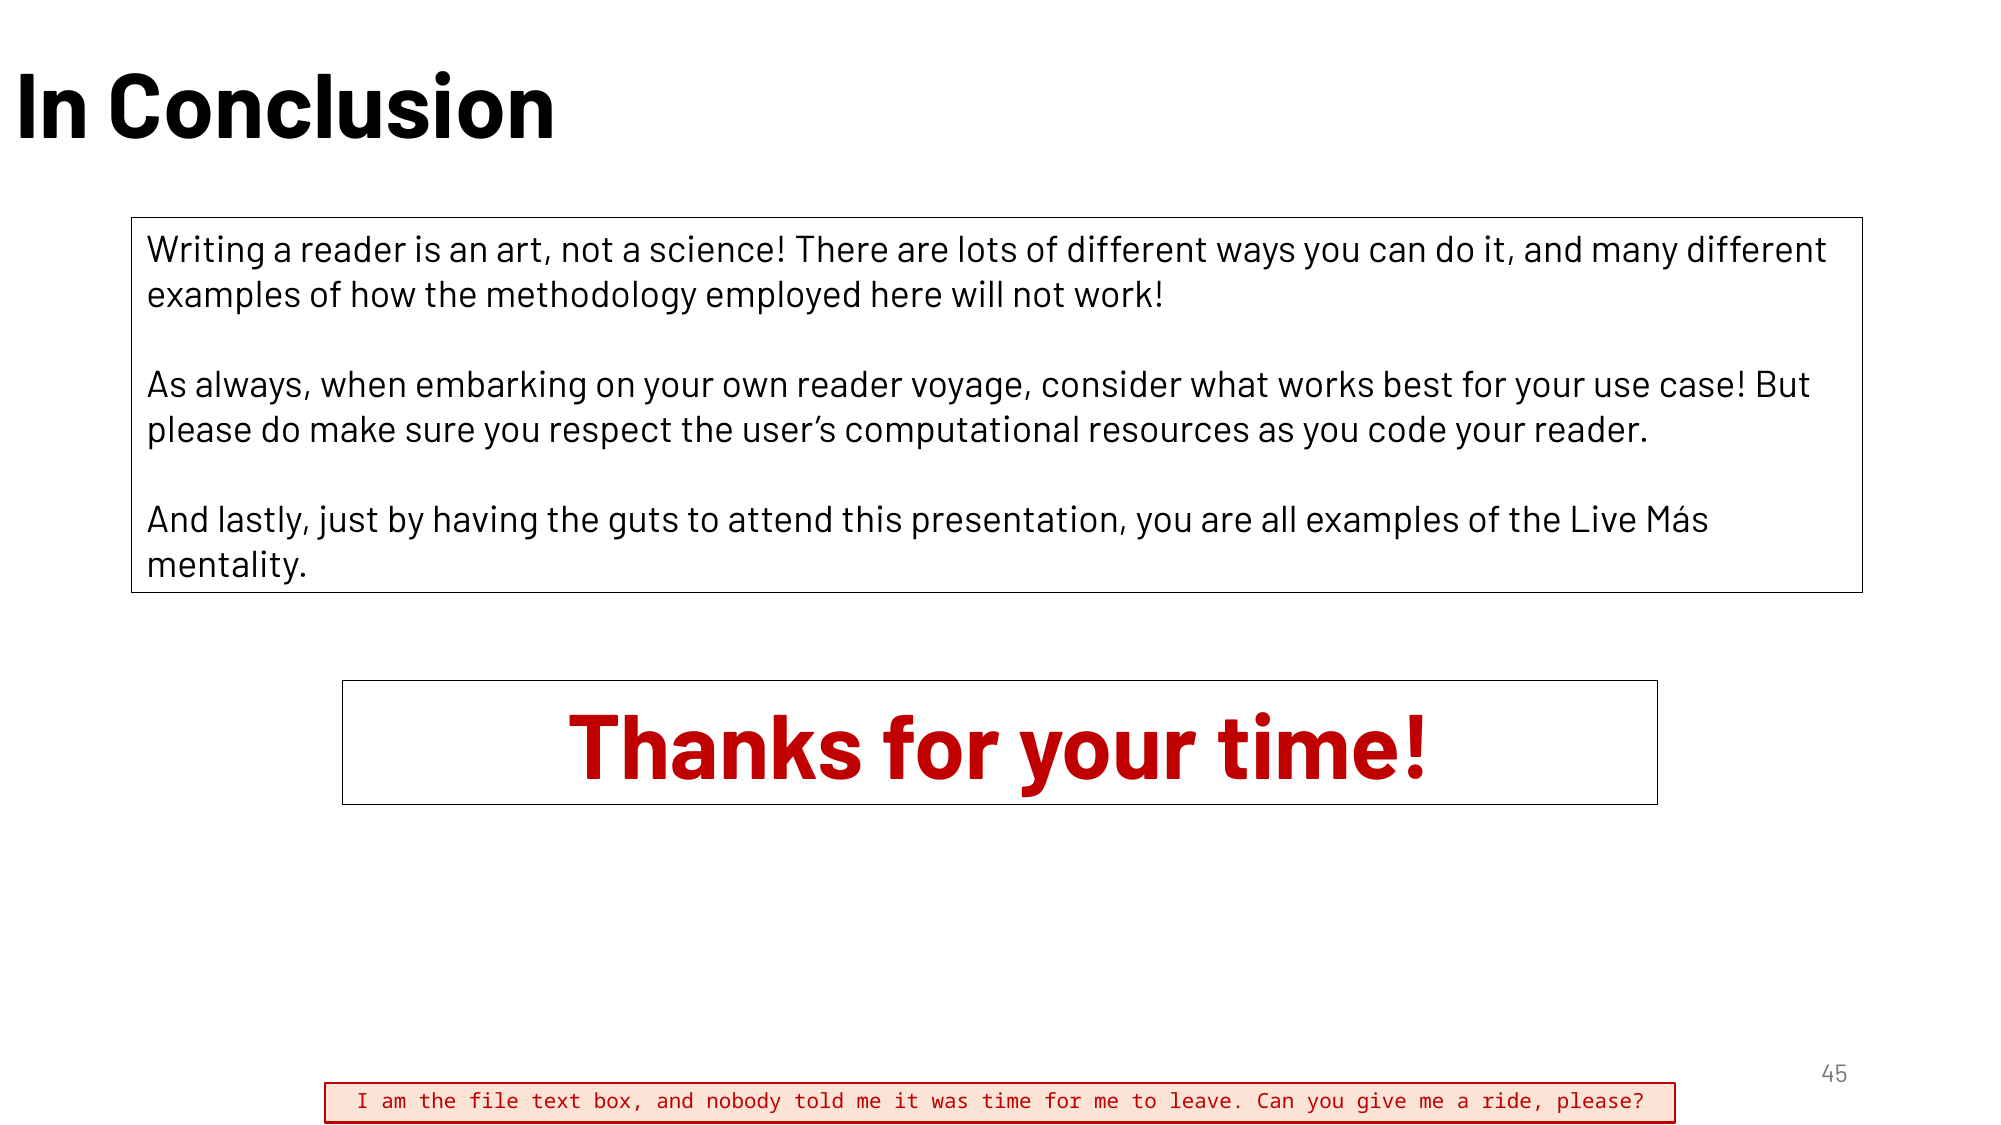

# In Conclusion
Writing a reader is an art, not a science! There are lots of different ways you can do it, and many different examples of how the methodology employed here will not work!

As always, when embarking on your own reader voyage, consider what works best for your use case! But please do make sure you respect the user’s computational resources as you code your reader.

And lastly, just by having the guts to attend this presentation, you are all examples of the Live Más mentality.
Thanks for your time!
45
I am the file text box, and nobody told me it was time for me to leave. Can you give me a ride, please?